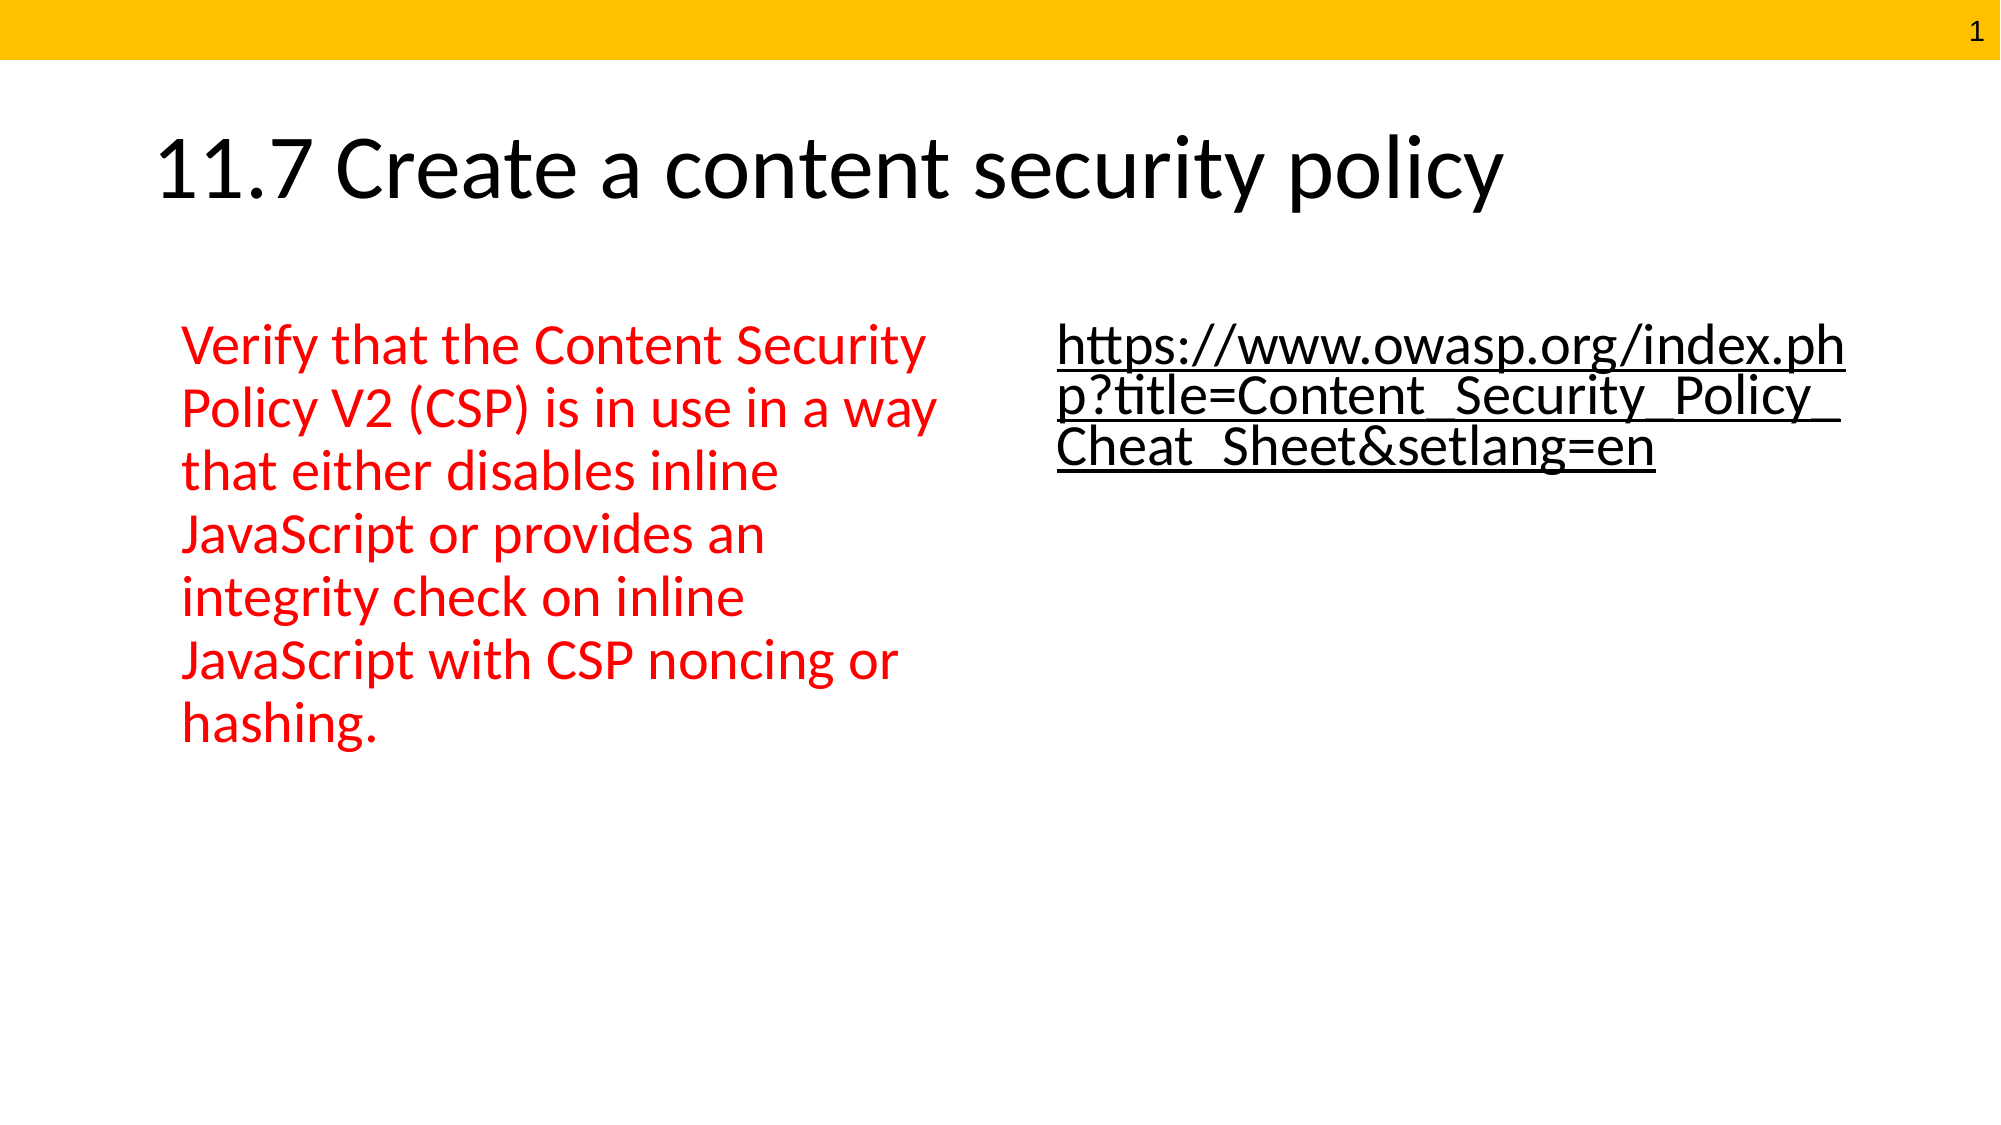

# 11.7 Create a content security policy
Verify that the Content Security Policy V2 (CSP) is in use in a way that either disables inline JavaScript or provides an integrity check on inline JavaScript with CSP noncing or hashing.
https://www.owasp.org/index.php?title=Content_Security_Policy_Cheat_Sheet&setlang=en